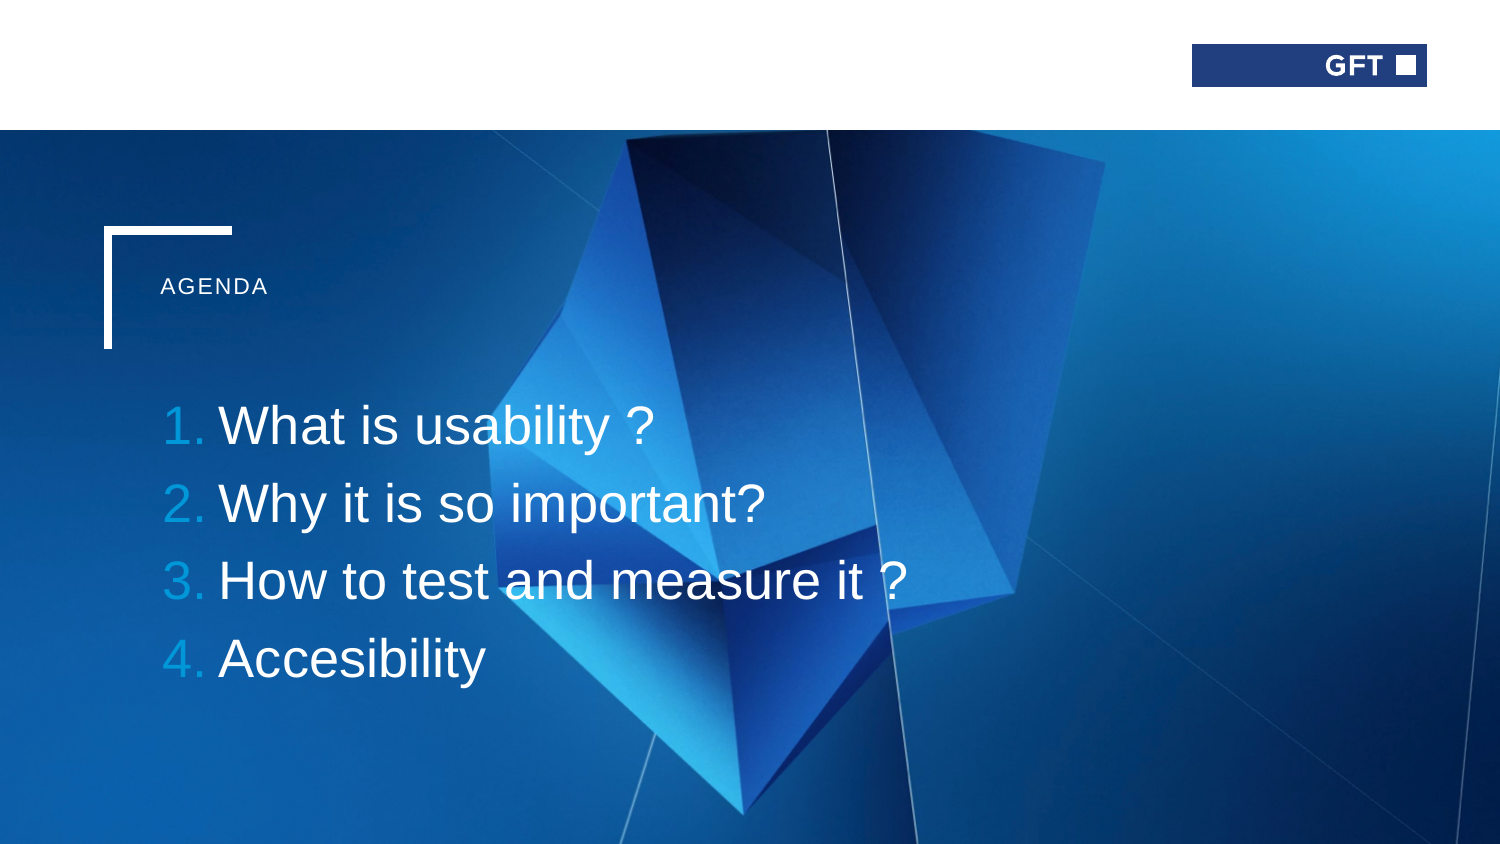

AGENDA

What is usability ?
Why it is so important?
How to test and measure it ?
Accesibility